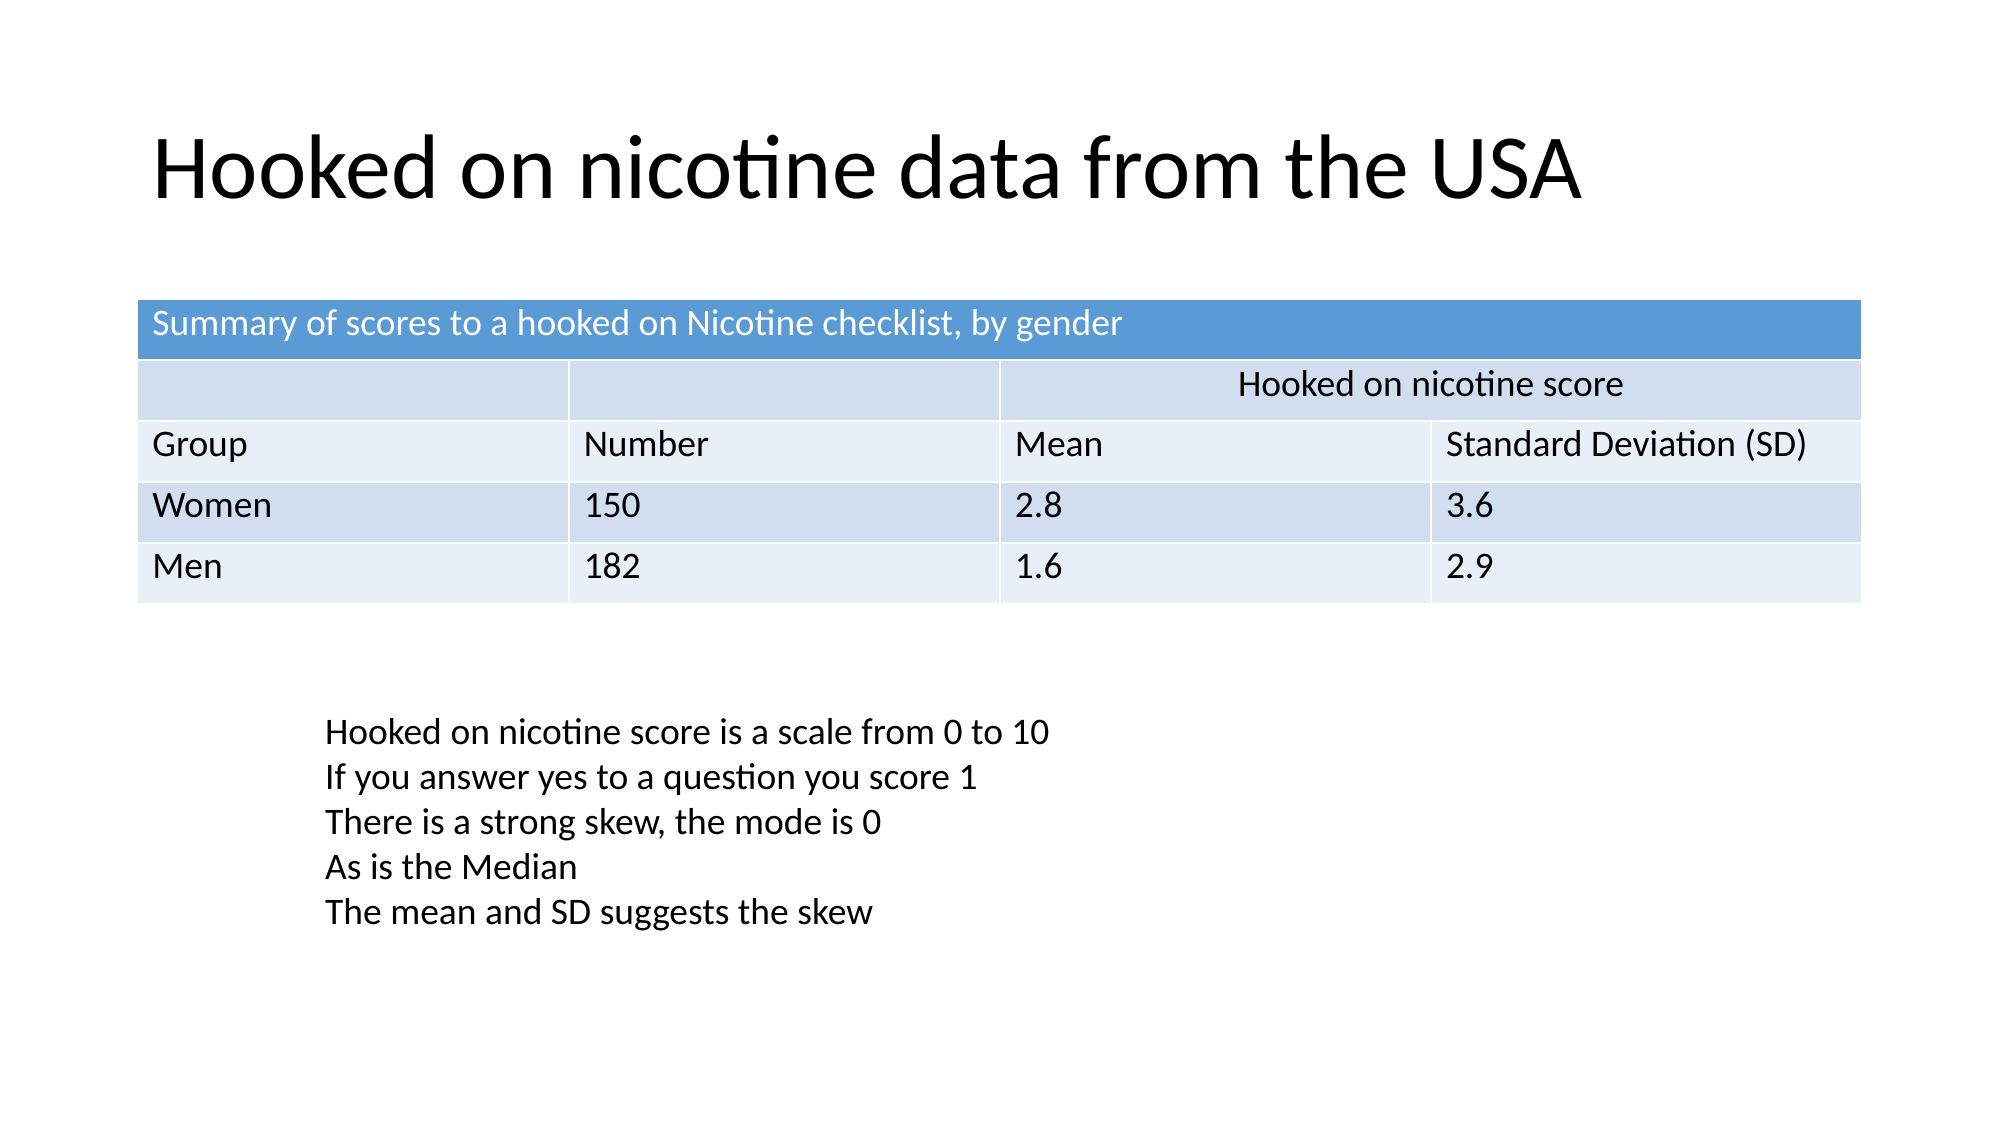

# Hooked on nicotine data from the USA
| Summary of scores to a hooked on Nicotine checklist, by gender |  |  |  |
| --- | --- | --- | --- |
|  |  | Hooked on nicotine score |  |
| Group | Number | Mean | Standard Deviation (SD) |
| Women | 150 | 2.8 | 3.6 |
| Men | 182 | 1.6 | 2.9 |
Hooked on nicotine score is a scale from 0 to 10
If you answer yes to a question you score 1
There is a strong skew, the mode is 0
As is the Median
The mean and SD suggests the skew